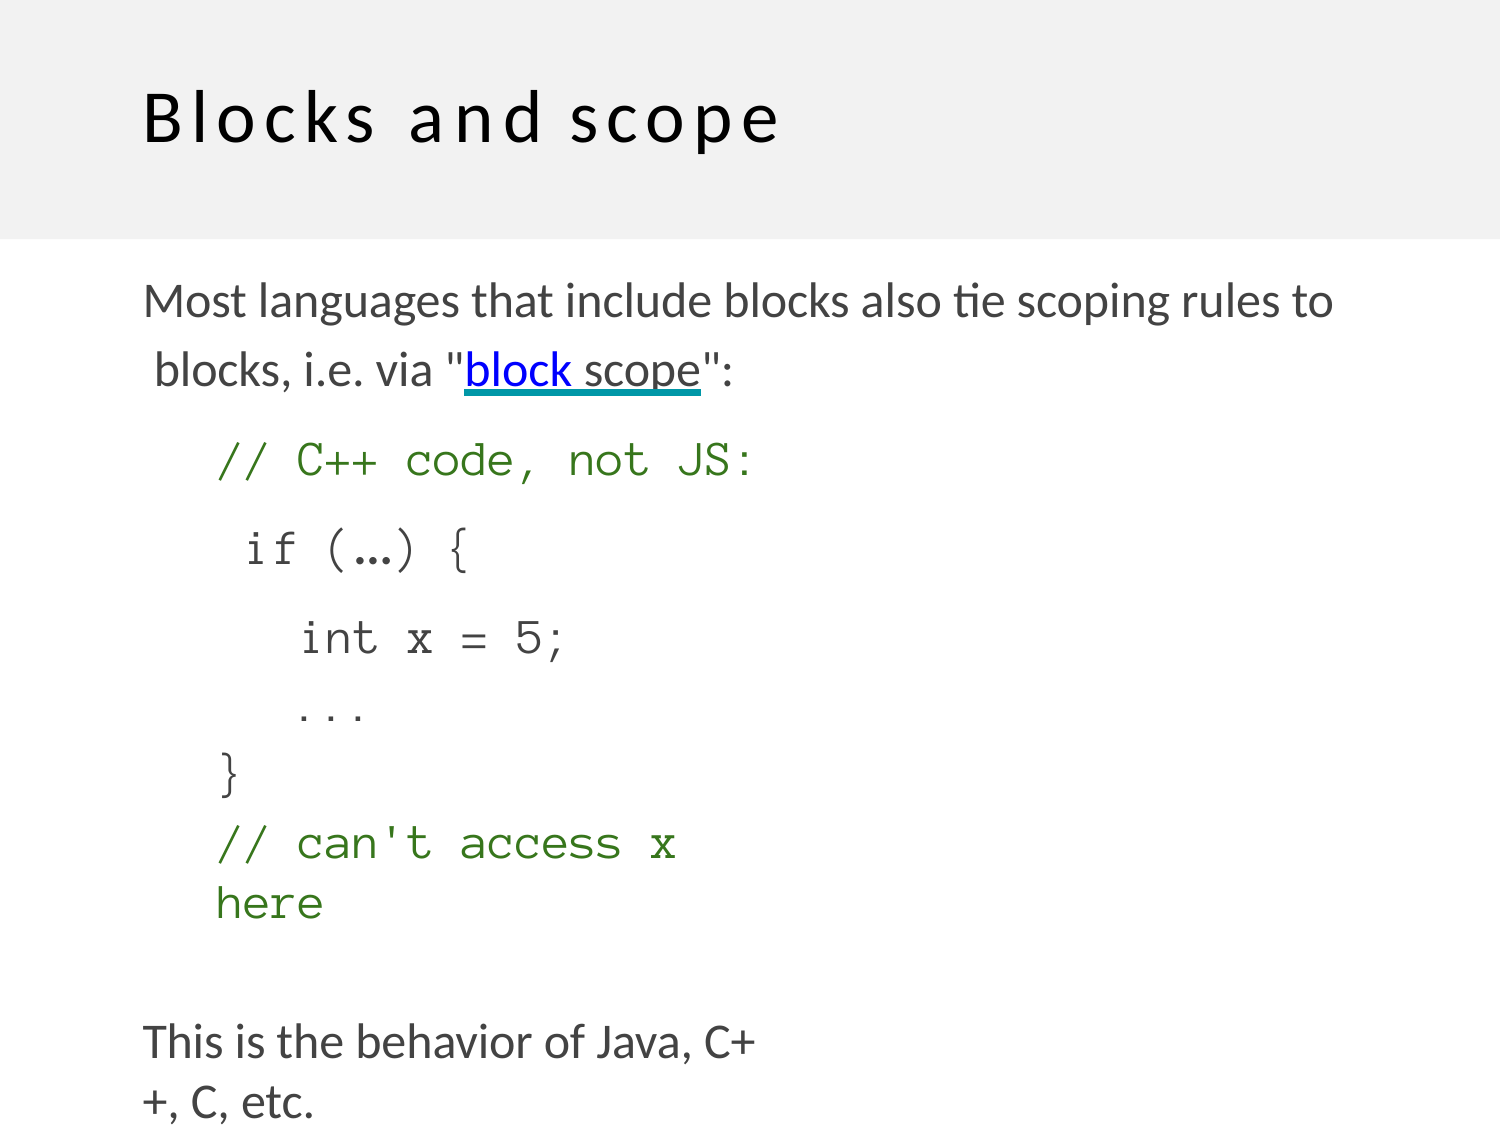

# Blocks and scope
Most languages that include blocks also tie scoping rules to  blocks, i.e. via "block scope":
// C++ code, not JS:  if (...) {
int x = 5;
...
}
// can't access x here

This is the behavior of Java, C++, C, etc.